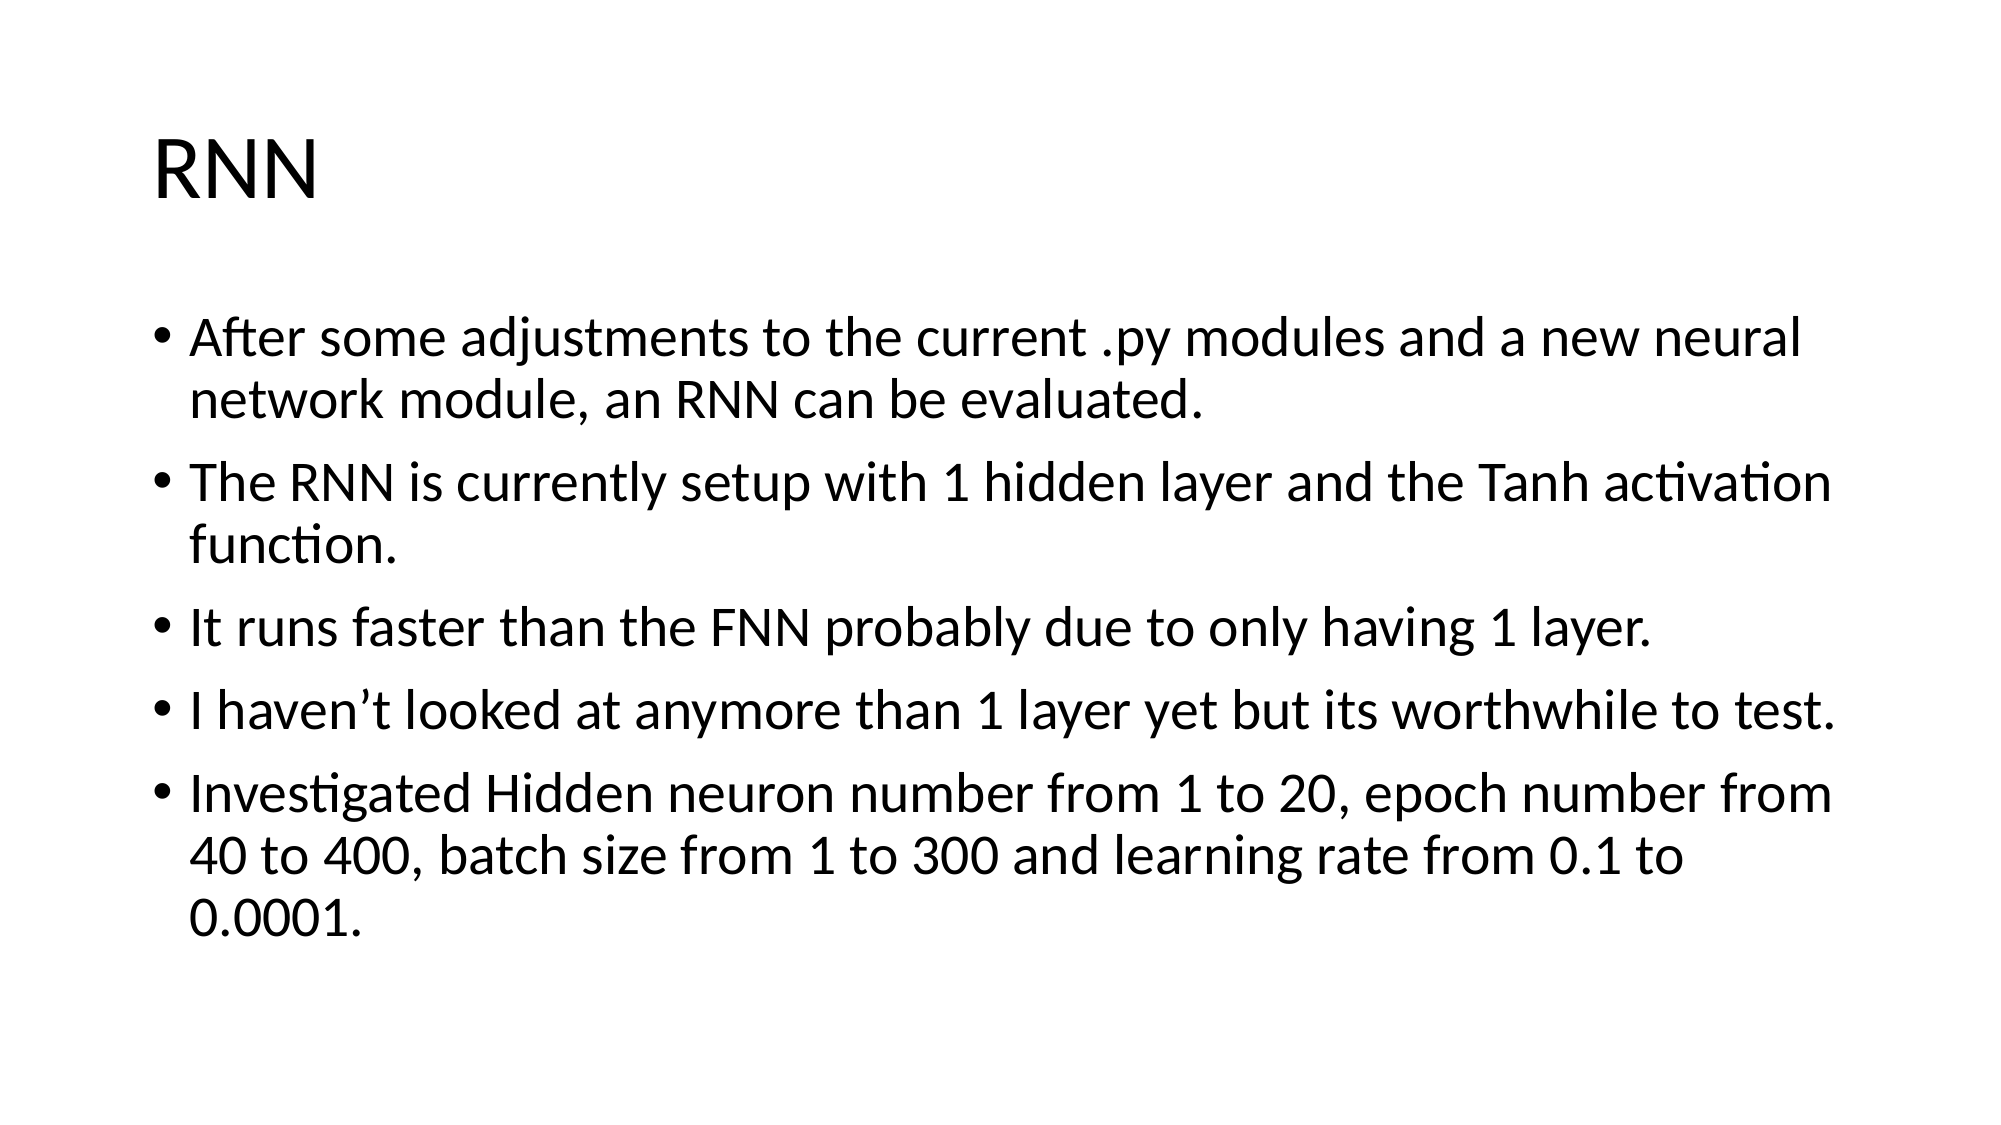

# RNN
After some adjustments to the current .py modules and a new neural network module, an RNN can be evaluated.
The RNN is currently setup with 1 hidden layer and the Tanh activation function.
It runs faster than the FNN probably due to only having 1 layer.
I haven’t looked at anymore than 1 layer yet but its worthwhile to test.
Investigated Hidden neuron number from 1 to 20, epoch number from 40 to 400, batch size from 1 to 300 and learning rate from 0.1 to 0.0001.